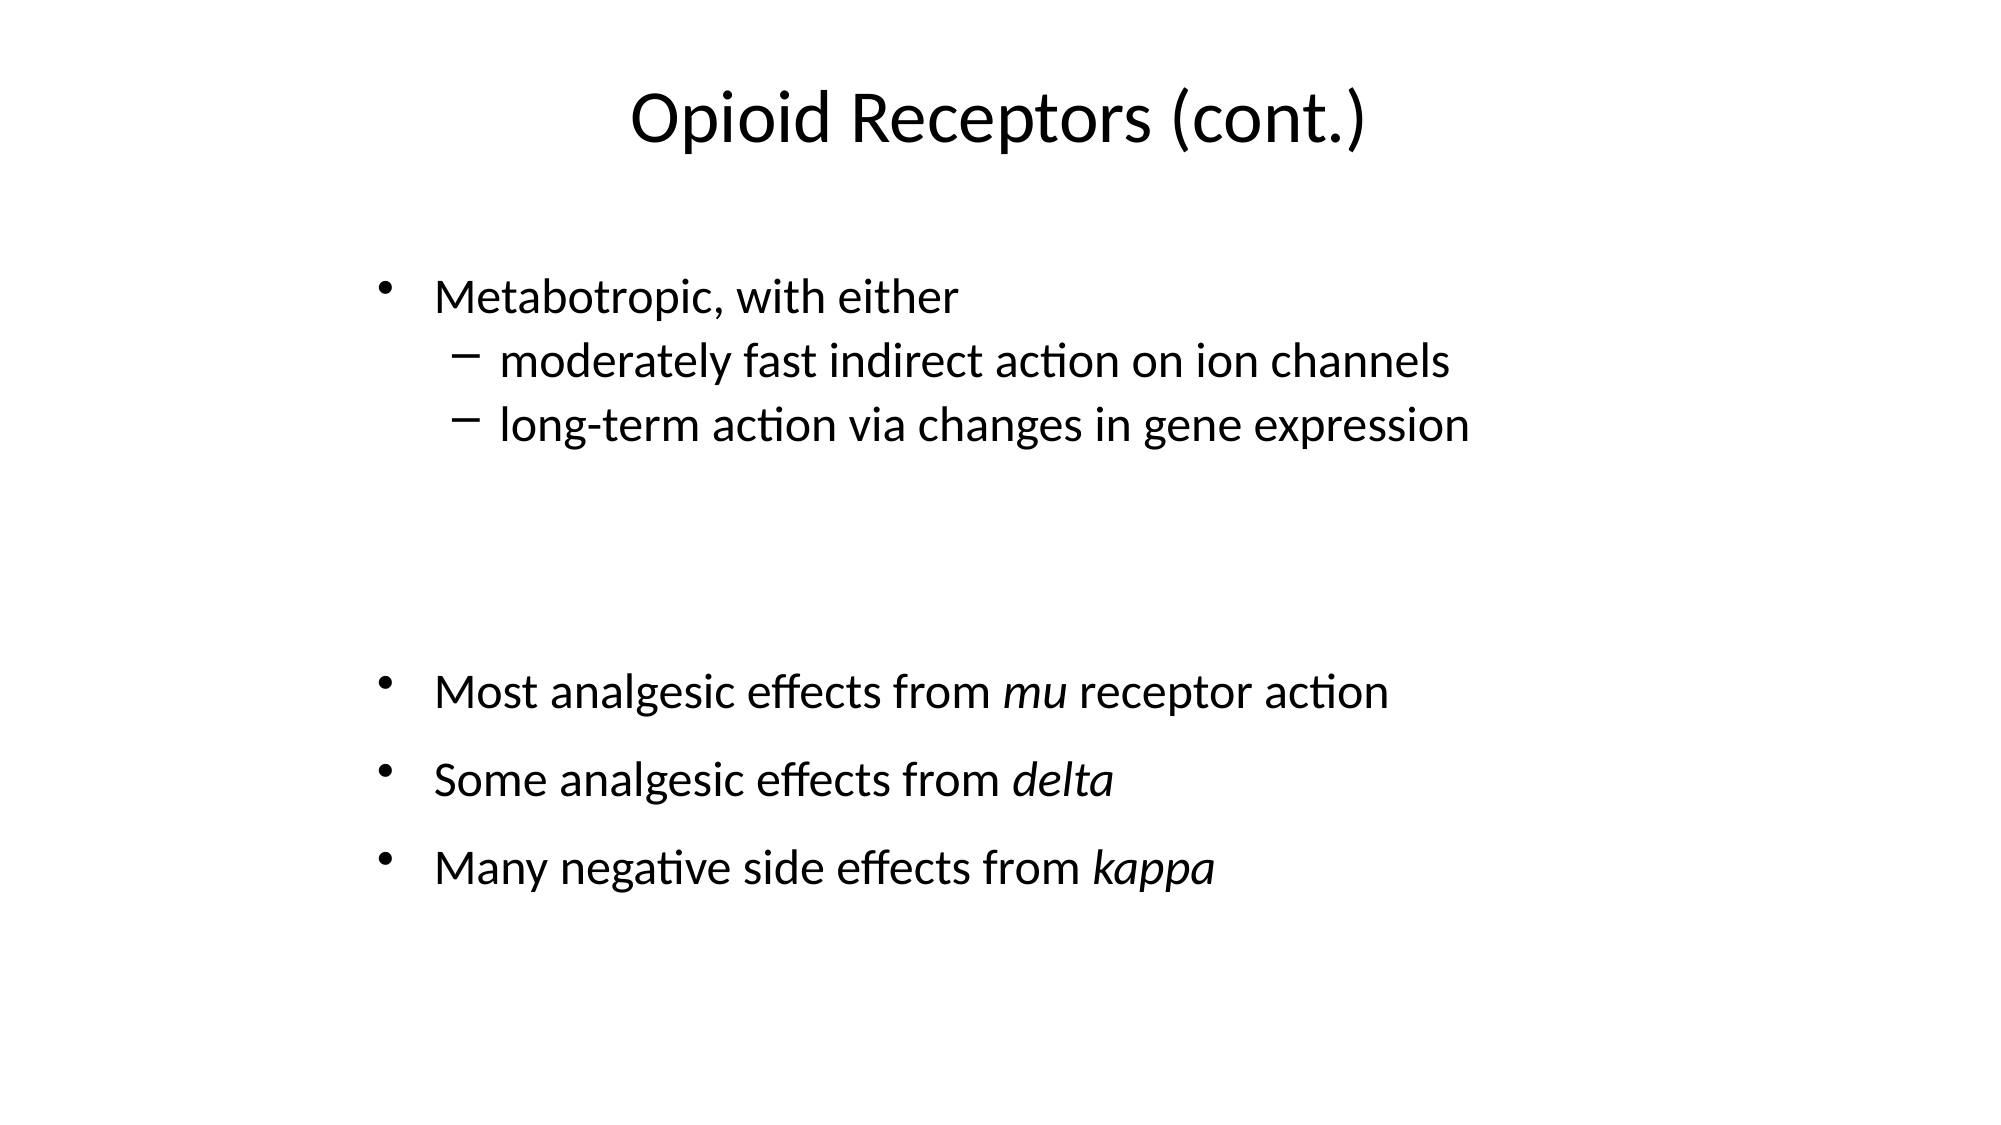

# Opioid Receptors (cont.)
Metabotropic, with either
moderately fast indirect action on ion channels
long-term action via changes in gene expression

Most analgesic effects from mu receptor action
Some analgesic effects from delta
Many negative side effects from kappa